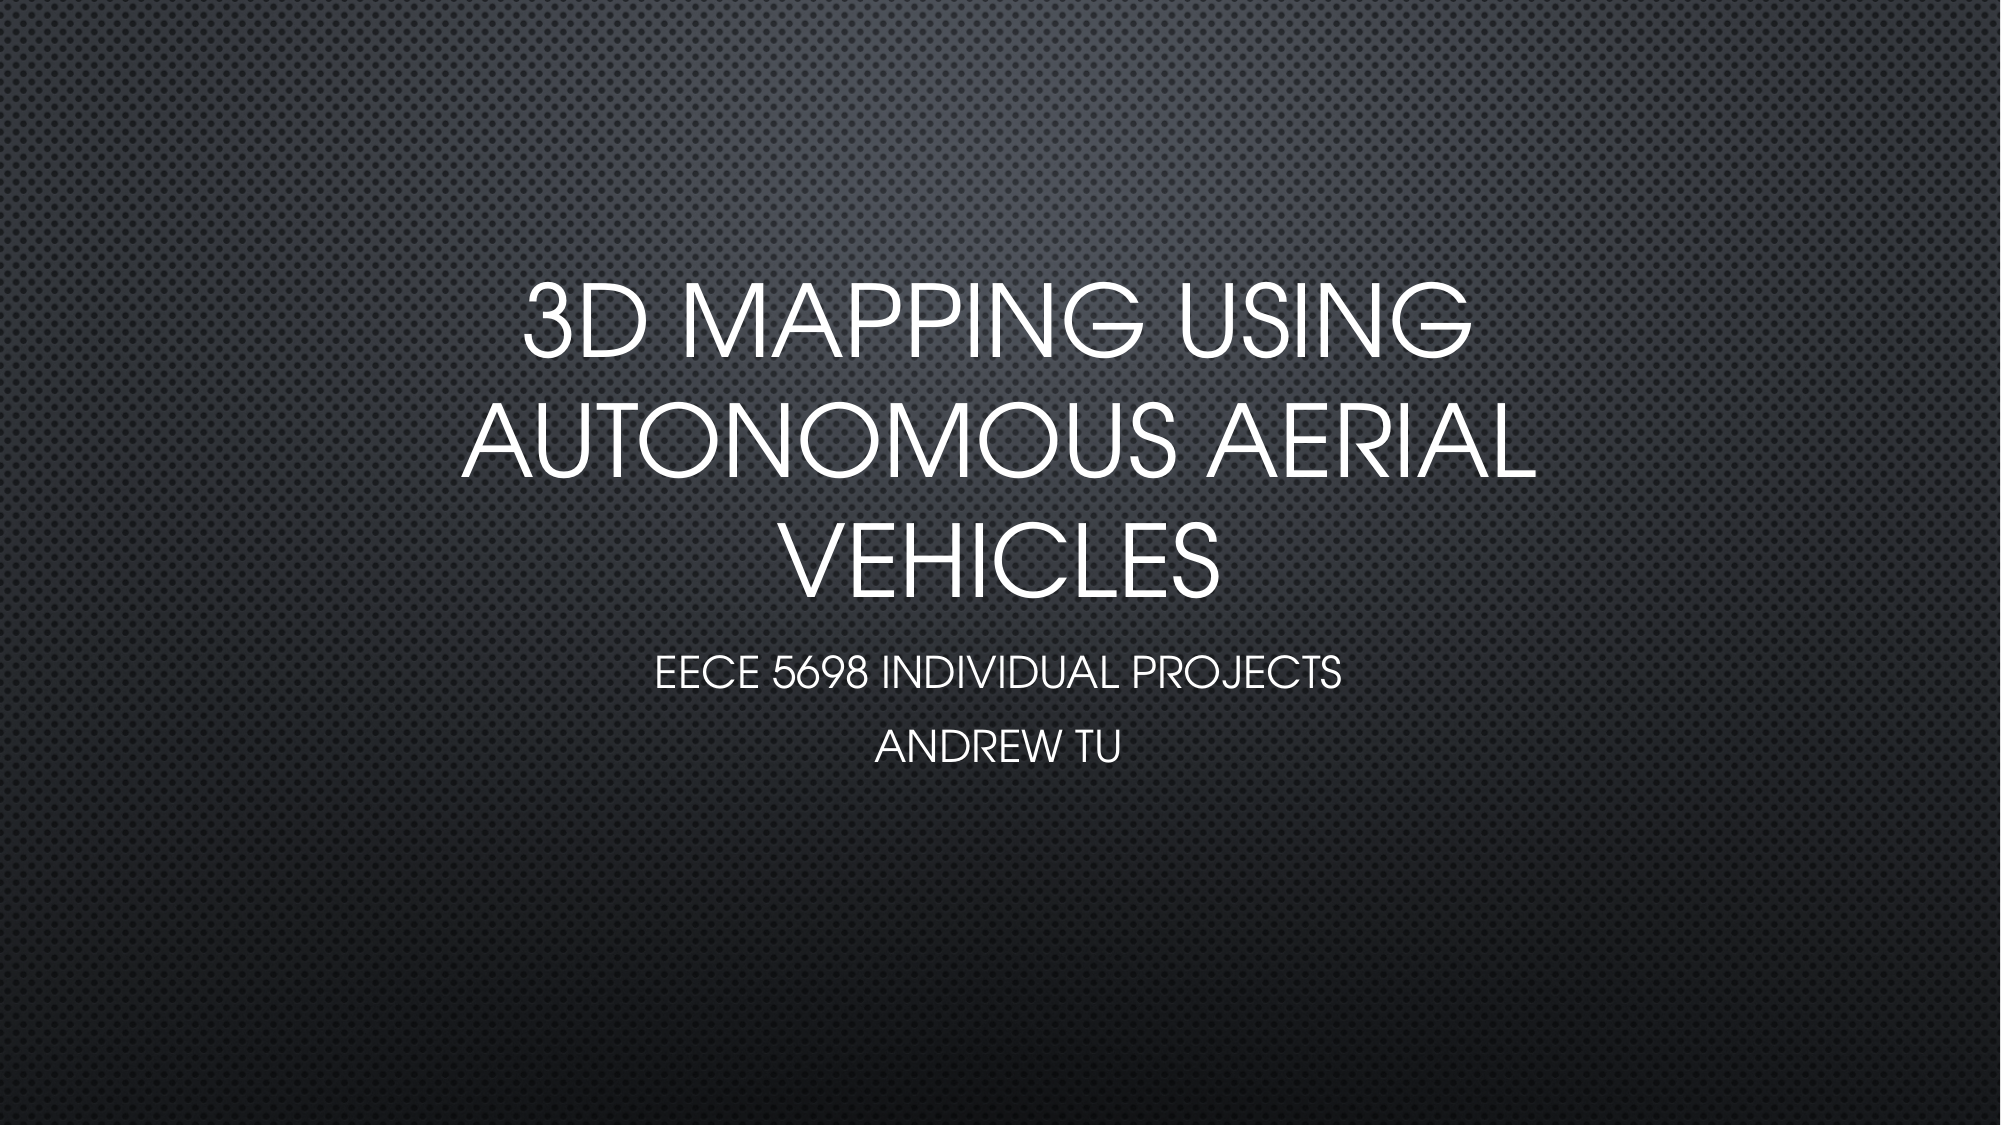

# 3d Mapping Using Autonomous Aerial Vehicles
EECE 5698 Individual Projects
Andrew Tu